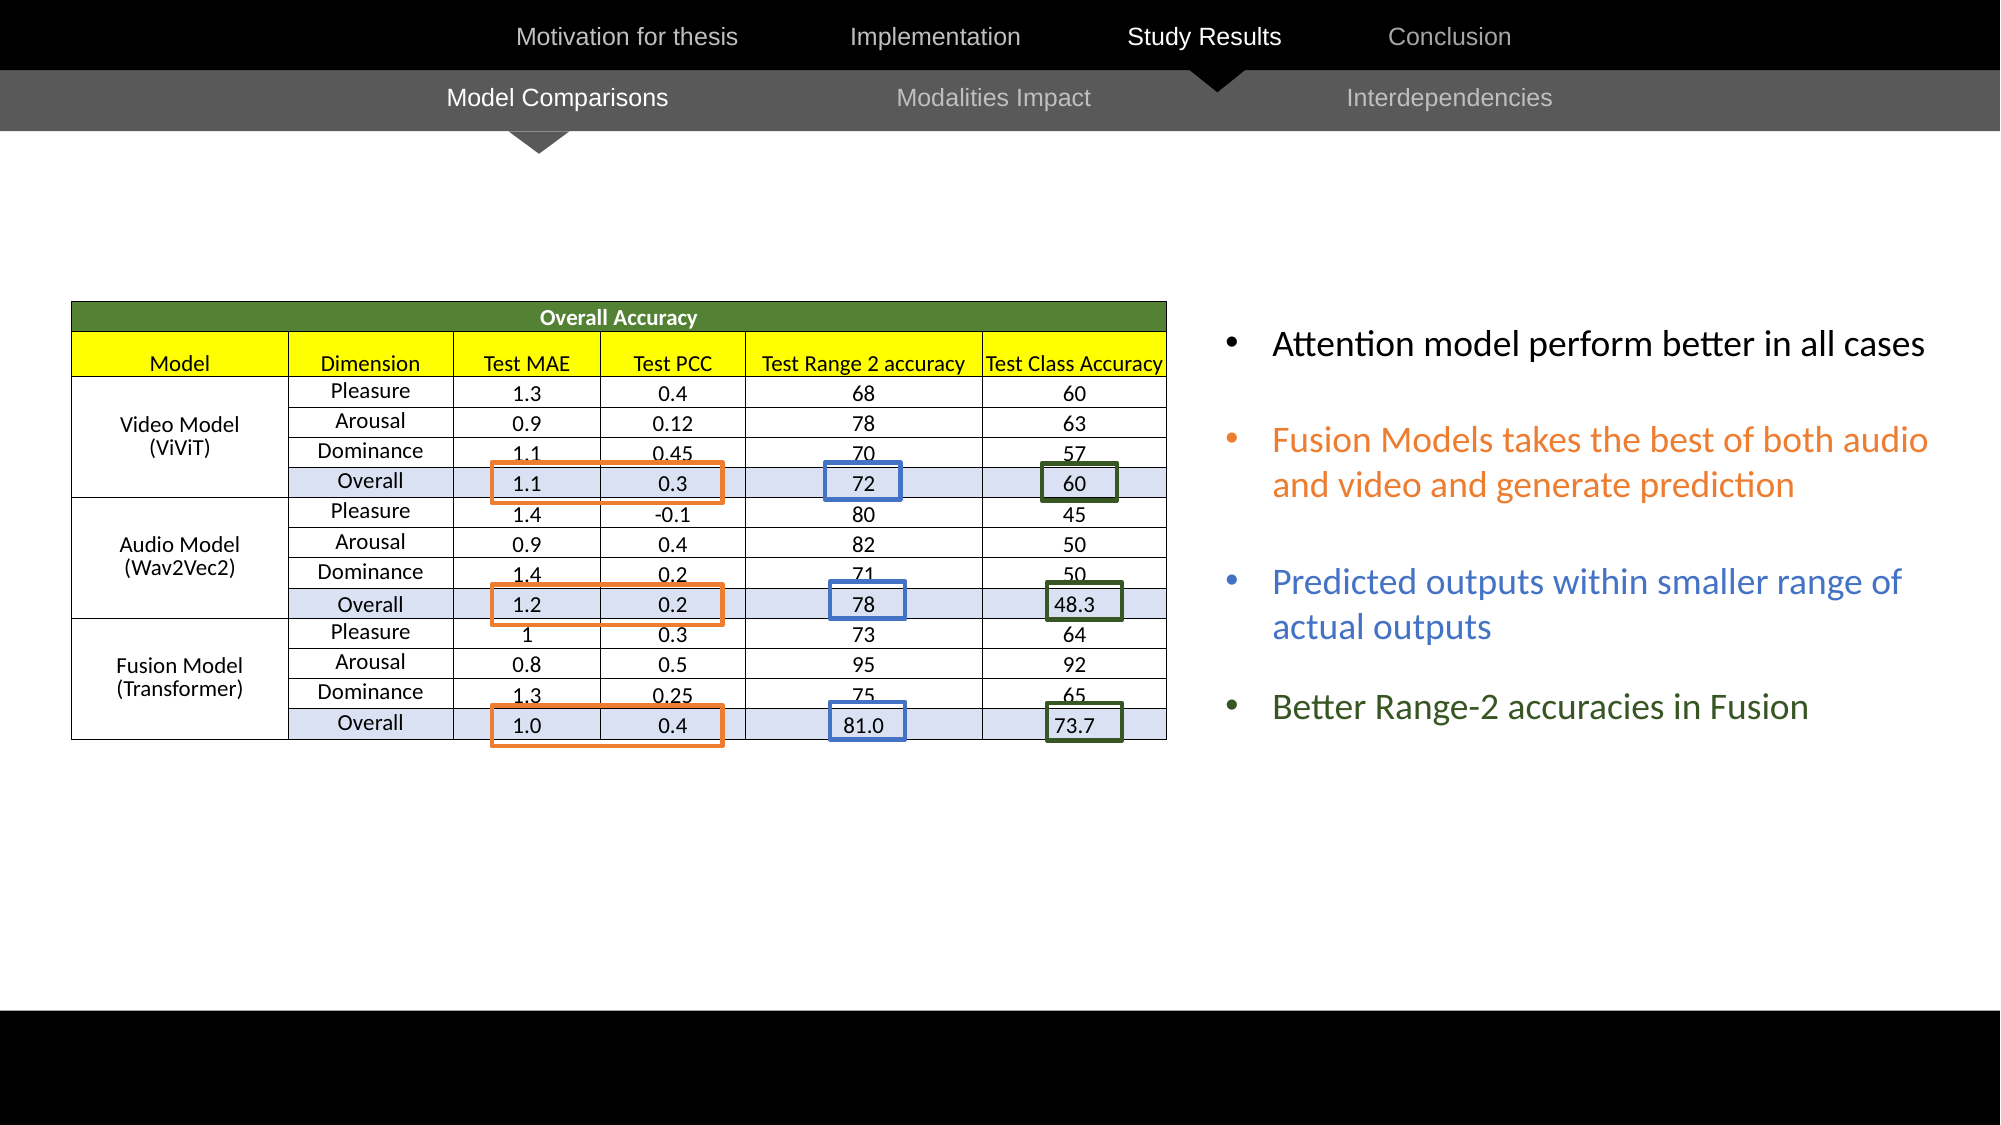

Motivation for thesis                Implementation               Study Results	Conclusion
Model Comparisons		Modalities Impact		Interdependencies

| Overall Accuracy |  |  |  |  |  |
| --- | --- | --- | --- | --- | --- |
| Model | Dimension | Test MAE | Test PCC | Test Range 2 accuracy | Test Class Accuracy |
| Video Model (ViViT) | Pleasure | 1.3 | 0.4 | 68 | 60 |
|  | Arousal | 0.9 | 0.12 | 78 | 63 |
|  | Dominance | 1.1 | 0.45 | 70 | 57 |
|  | Overall | 1.1 | 0.3 | 72 | 60 |
| Audio Model (Wav2Vec2) | Pleasure | 1.4 | -0.1 | 80 | 45 |
|  | Arousal | 0.9 | 0.4 | 82 | 50 |
|  | Dominance | 1.4 | 0.2 | 71 | 50 |
|  | Overall | 1.2 | 0.2 | 78 | 48.3 |
| Fusion Model (Transformer) | Pleasure | 1 | 0.3 | 73 | 64 |
|  | Arousal | 0.8 | 0.5 | 95 | 92 |
|  | Dominance | 1.3 | 0.25 | 75 | 65 |
|  | Overall | 1.0 | 0.4 | 81.0 | 73.7 |
Attention model perform better in all cases
Fusion Models takes the best of both audio and video and generate prediction

Predicted outputs within smaller range of actual outputs

Better Range-2 accuracies in Fusion

21